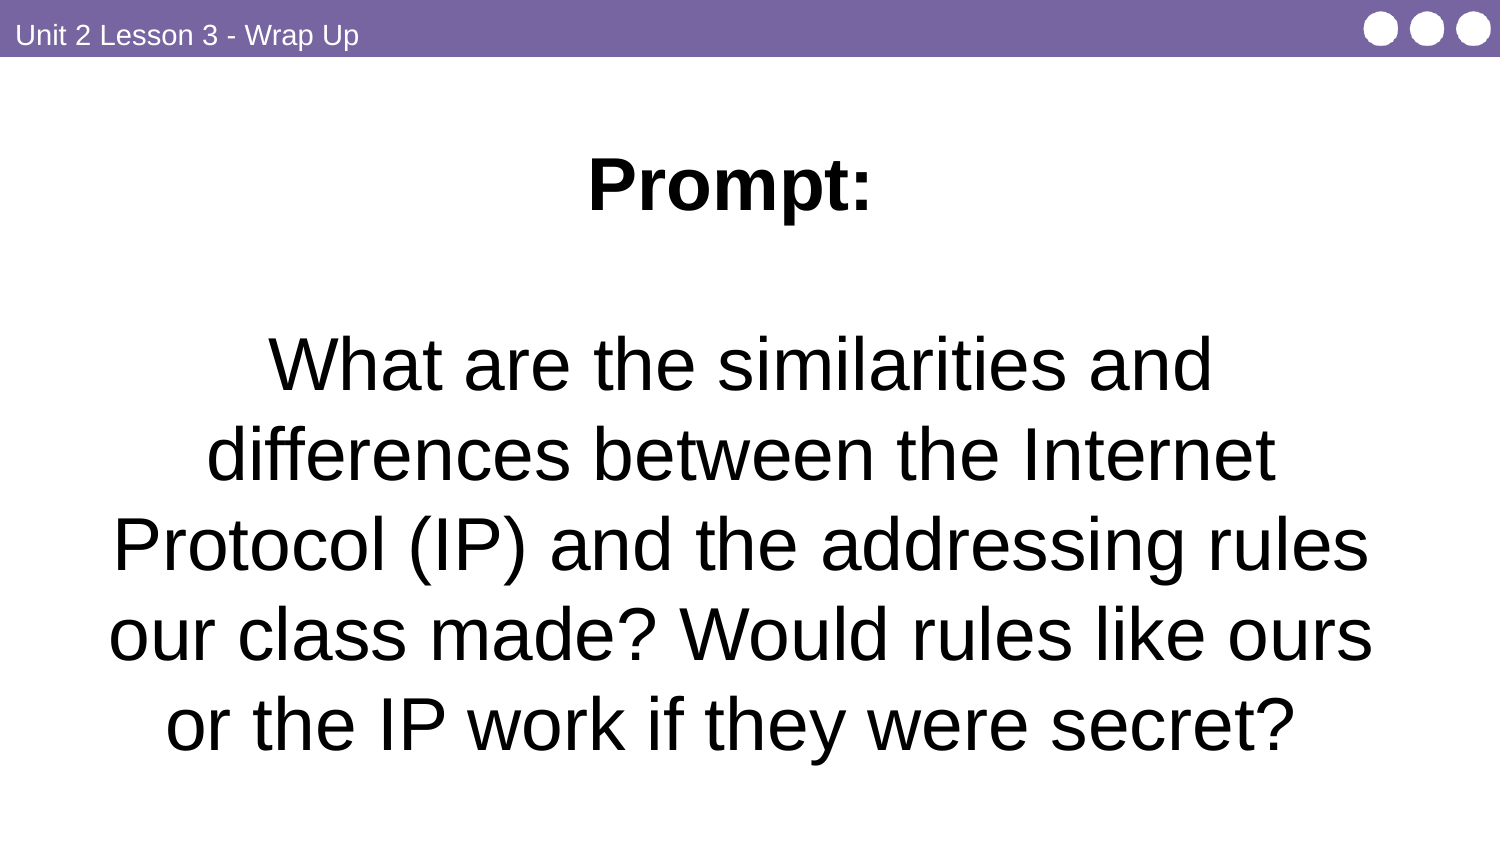

Unit 2 Lesson 3 - Wrap Up
Prompt:

What are the similarities and differences between the Internet Protocol (IP) and the addressing rules our class made? Would rules like ours or the IP work if they were secret?